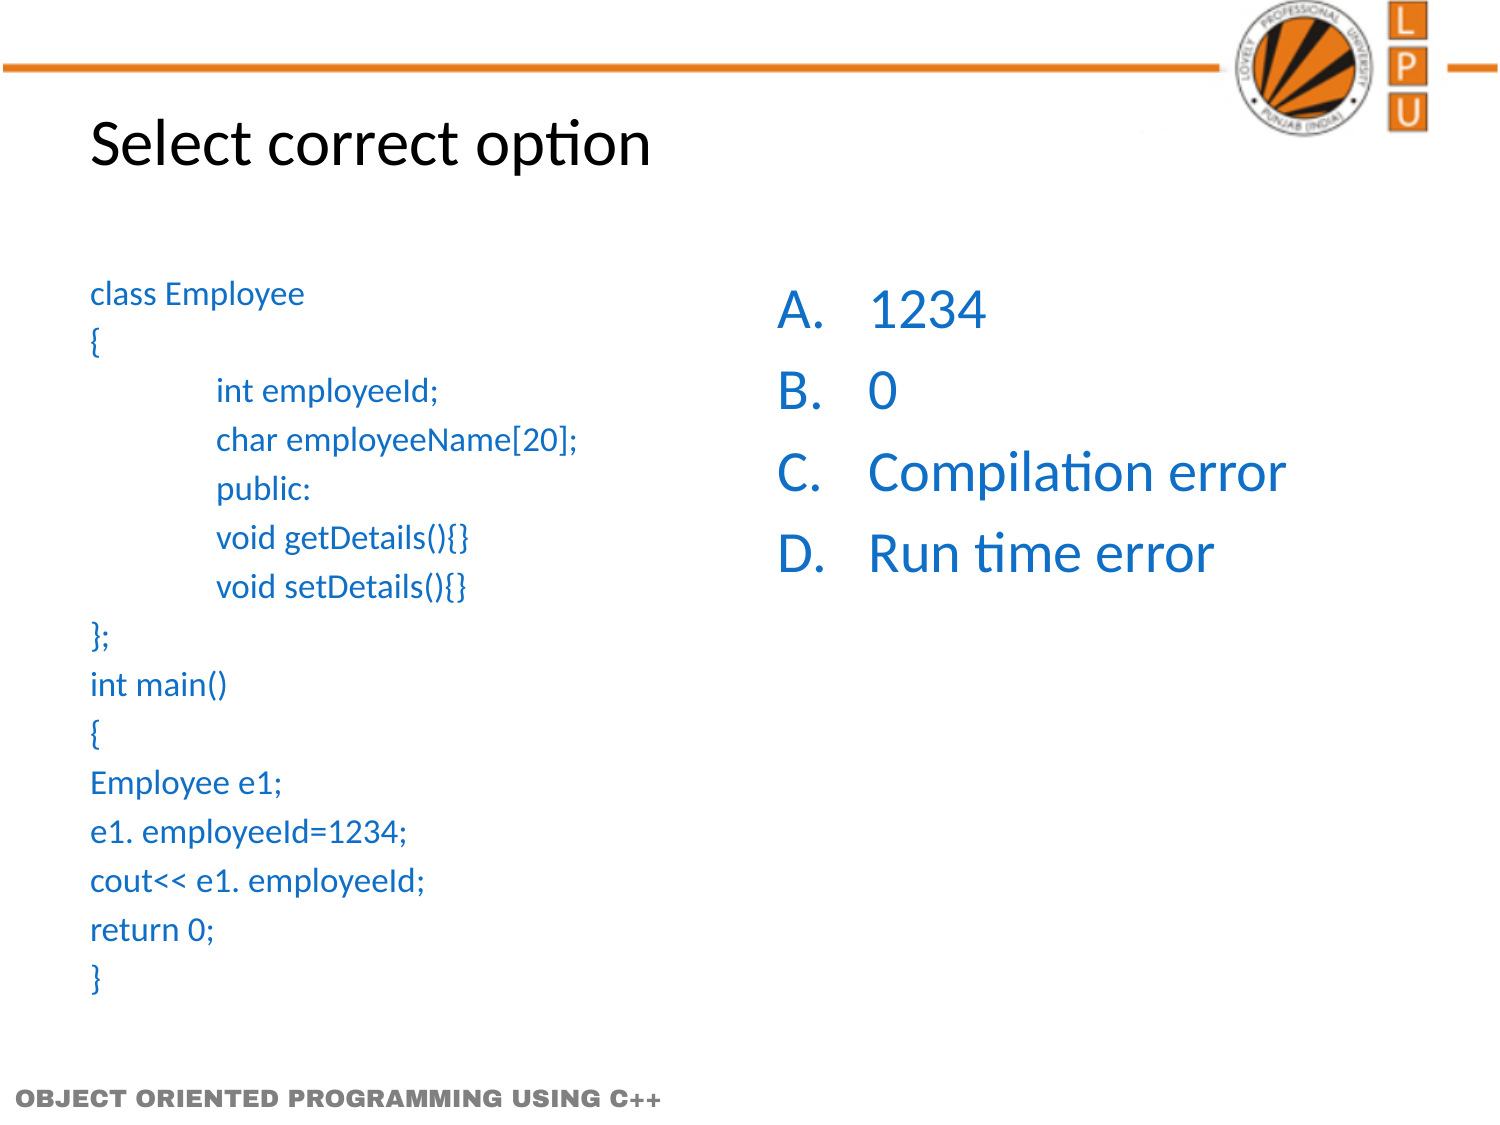

# Select correct option
class Employee
{
	int employeeId;
	char employeeName[20];
	public:
	void getDetails(){}
	void setDetails(){}
};
int main()
{
Employee e1;
e1. employeeId=1234;
cout<< e1. employeeId;
return 0;
}

1234
0
Compilation error
Run time error